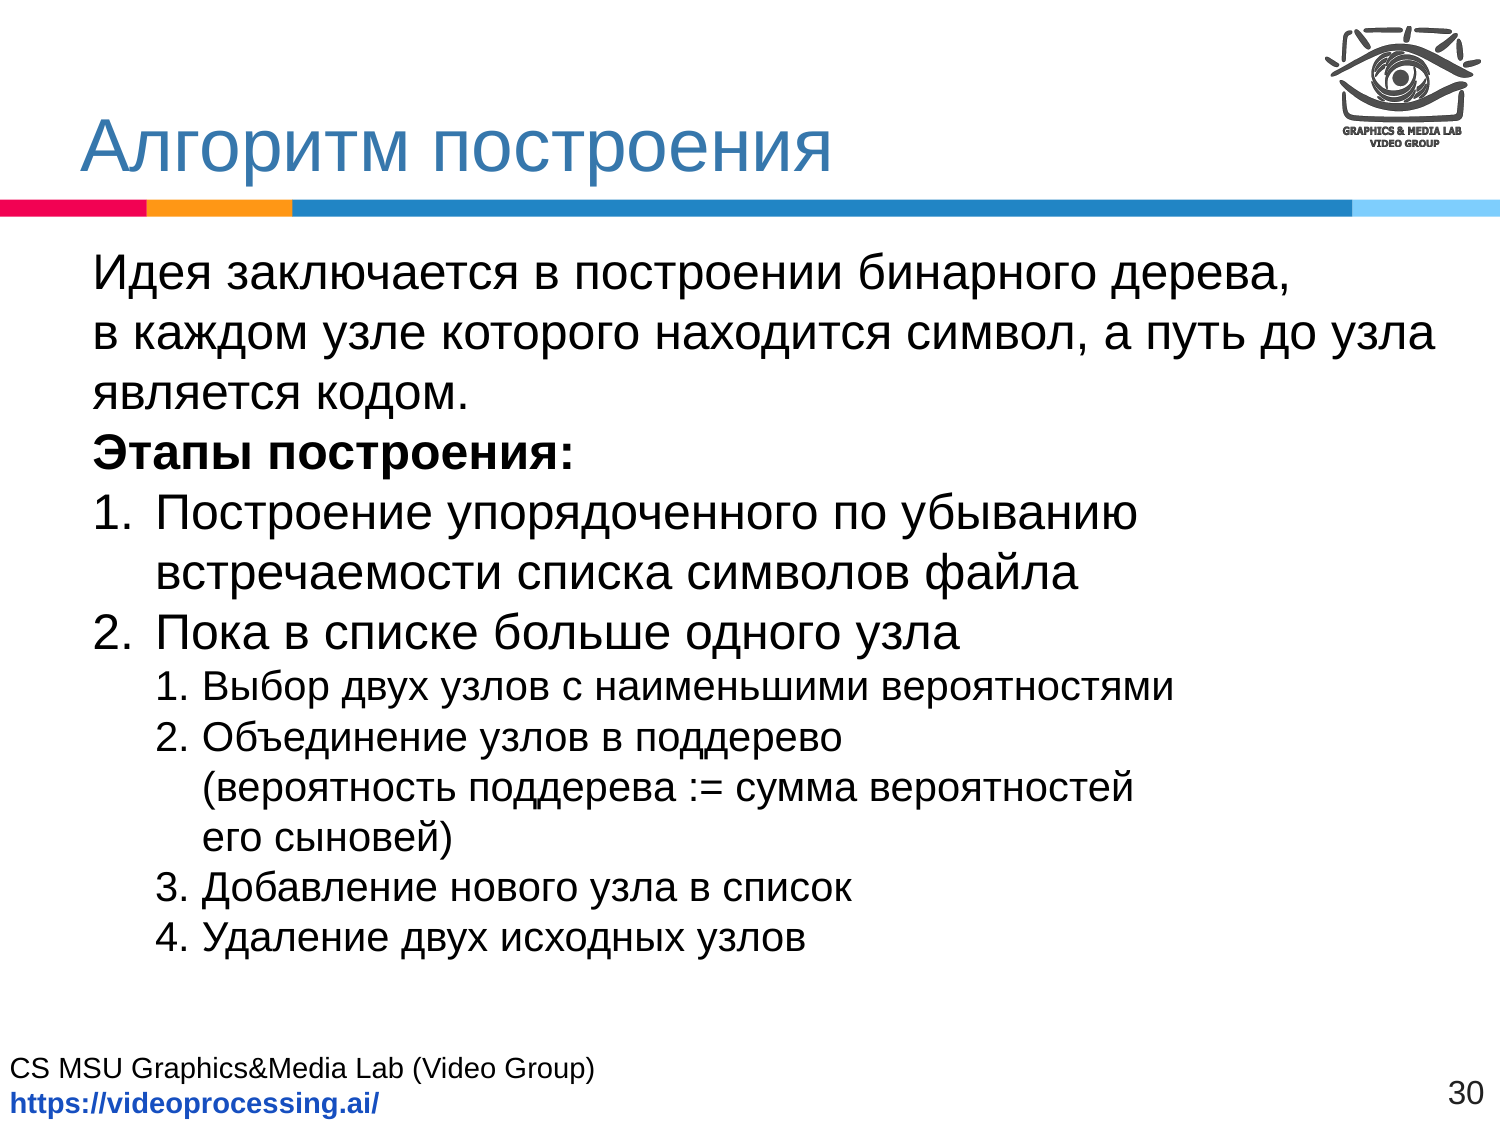

# Алгоритм построения
Идея заключается в построении бинарного дерева,
в каждом узле которого находится символ, а путь до узла является кодом.
Этапы построения:
Построение упорядоченного по убыванию встречаемости списка символов файла
Пока в списке больше одного узла
Выбор двух узлов с наименьшими вероятностями
Объединение узлов в поддерево
(вероятность поддерева := сумма вероятностей
его сыновей)
Добавление нового узла в список
Удаление двух исходных узлов

30